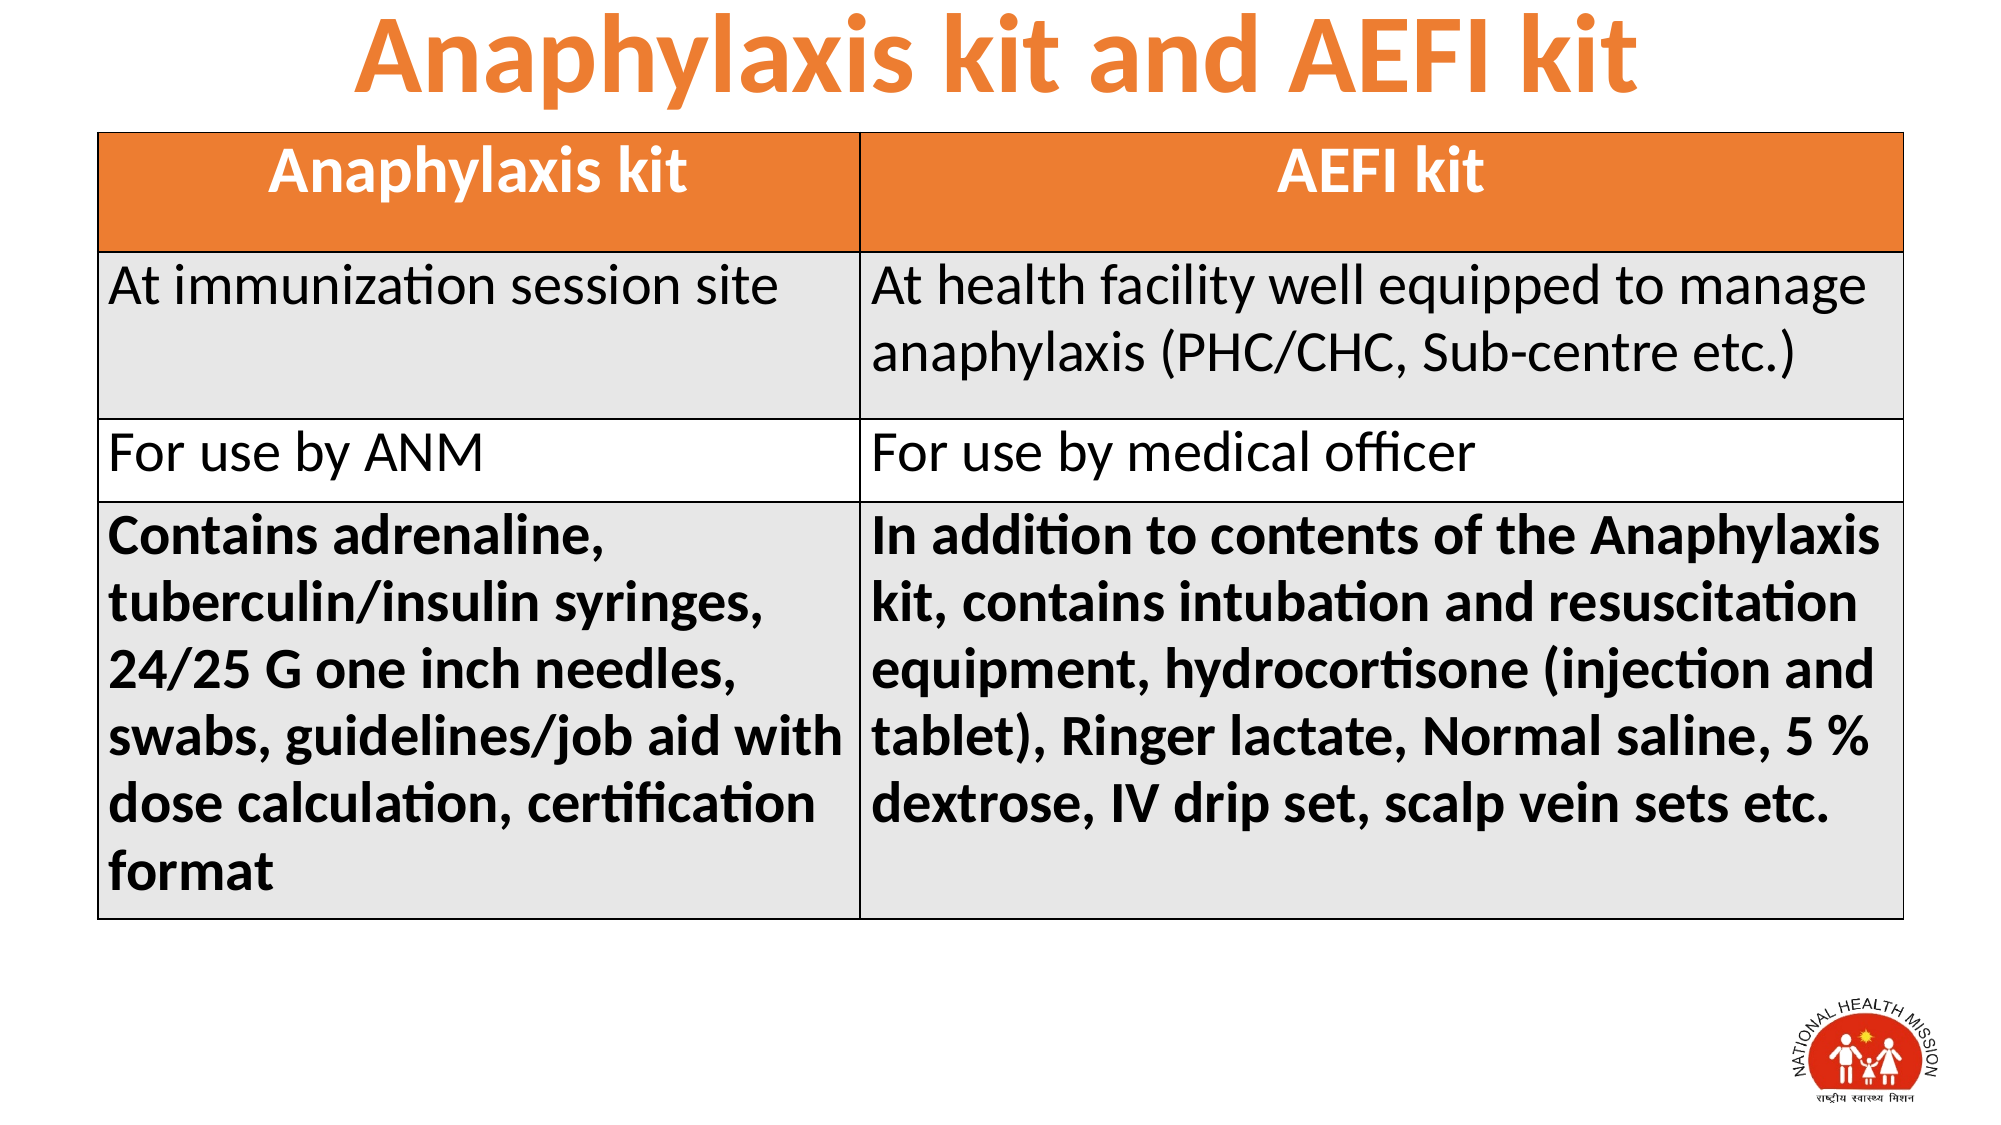

# Anaphylaxis kit and AEFI kit
| Anaphylaxis kit | AEFI kit |
| --- | --- |
| At immunization session site | At health facility well equipped to manage anaphylaxis (PHC/CHC, Sub-centre etc.) |
| For use by ANM | For use by medical officer |
| Contains adrenaline, tuberculin/insulin syringes, 24/25 G one inch needles, swabs, guidelines/job aid with dose calculation, certification format | In addition to contents of the Anaphylaxis kit, contains intubation and resuscitation equipment, hydrocortisone (injection and tablet), Ringer lactate, Normal saline, 5 % dextrose, IV drip set, scalp vein sets etc. |